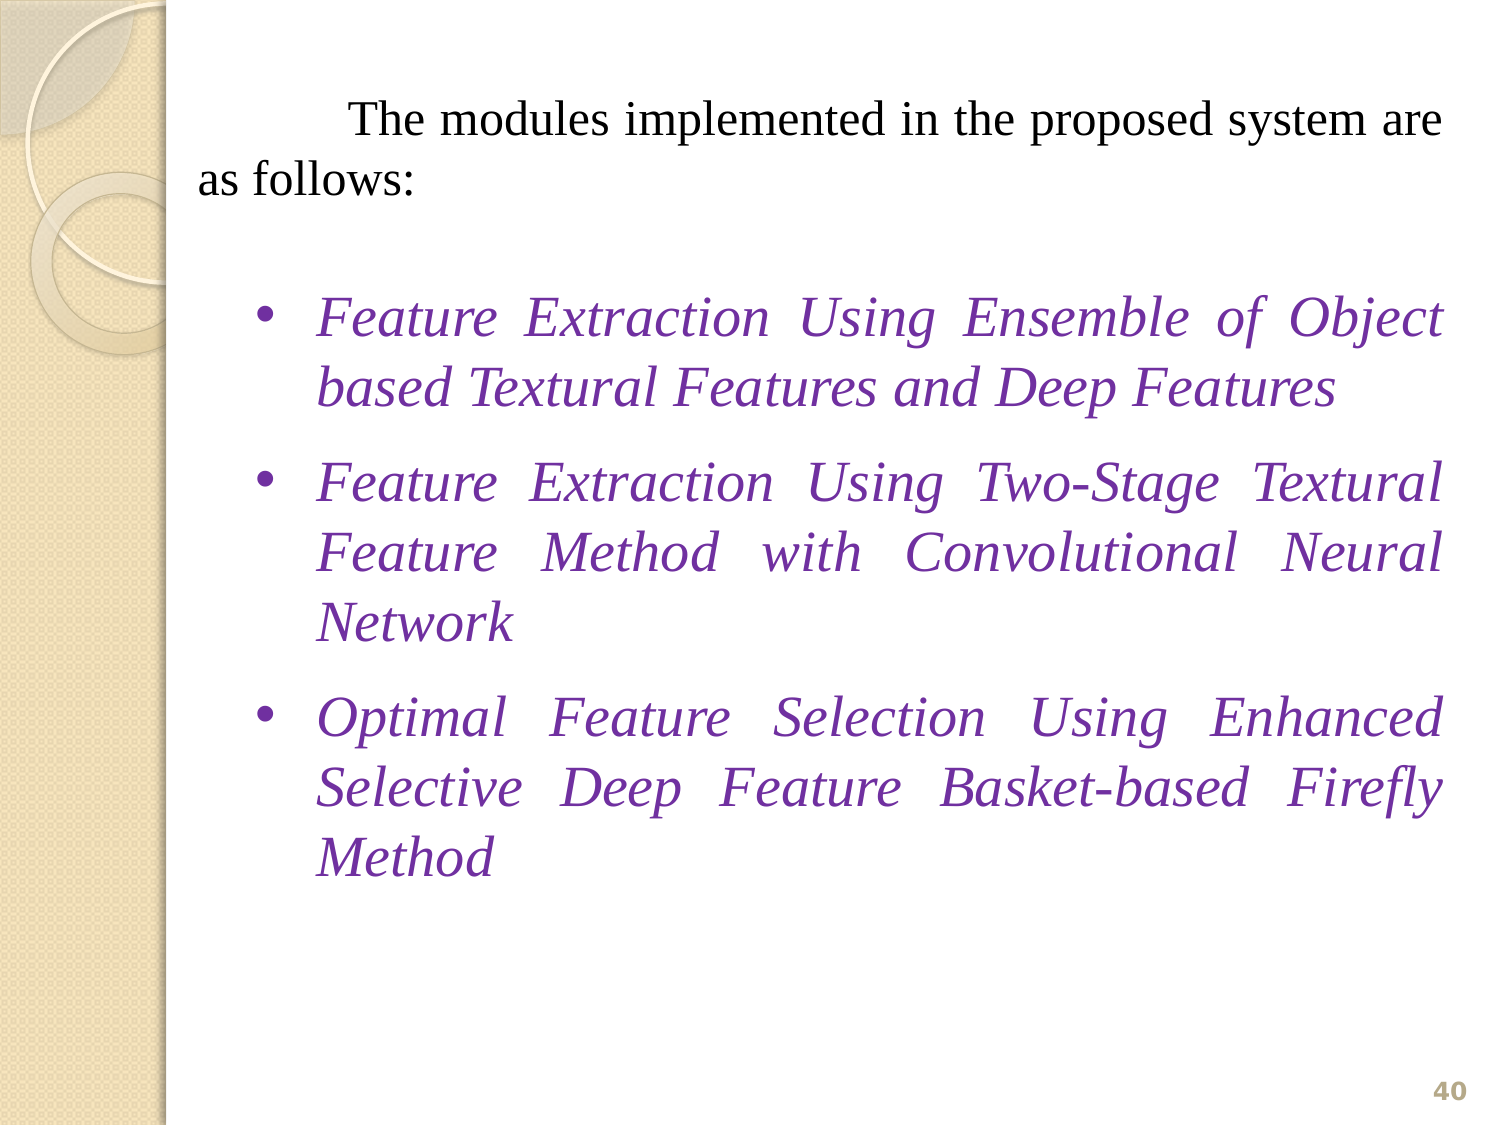

The modules implemented in the proposed system are as follows:

Feature Extraction Using Ensemble of Object based Textural Features and Deep Features
Feature Extraction Using Two-Stage Textural Feature Method with Convolutional Neural Network
Optimal Feature Selection Using Enhanced Selective Deep Feature Basket-based Firefly Method
40